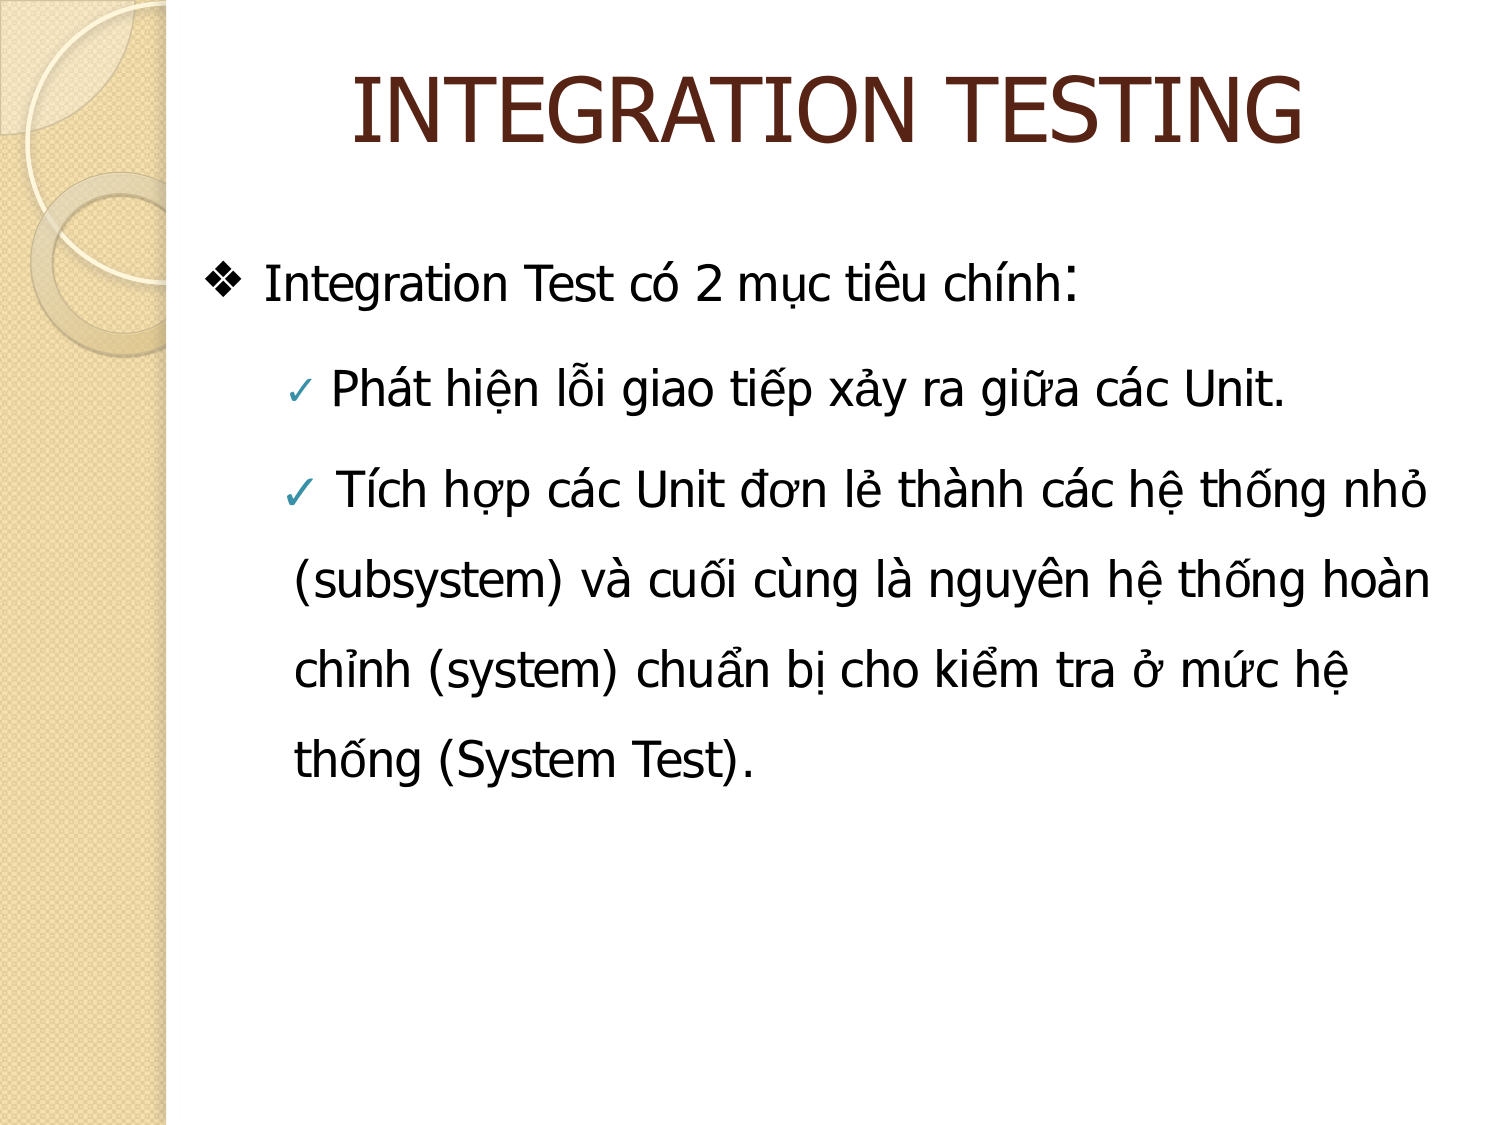

# INTEGRATION TESTING
Integration Test có 2 mục tiêu chính:
 Phát hiện lỗi giao tiếp xảy ra giữa các Unit.
 Tích hợp các Unit đơn lẻ thành các hệ thống nhỏ (subsystem) và cuối cùng là nguyên hệ thống hoàn chỉnh (system) chuẩn bị cho kiểm tra ở mức hệ thống (System Test).